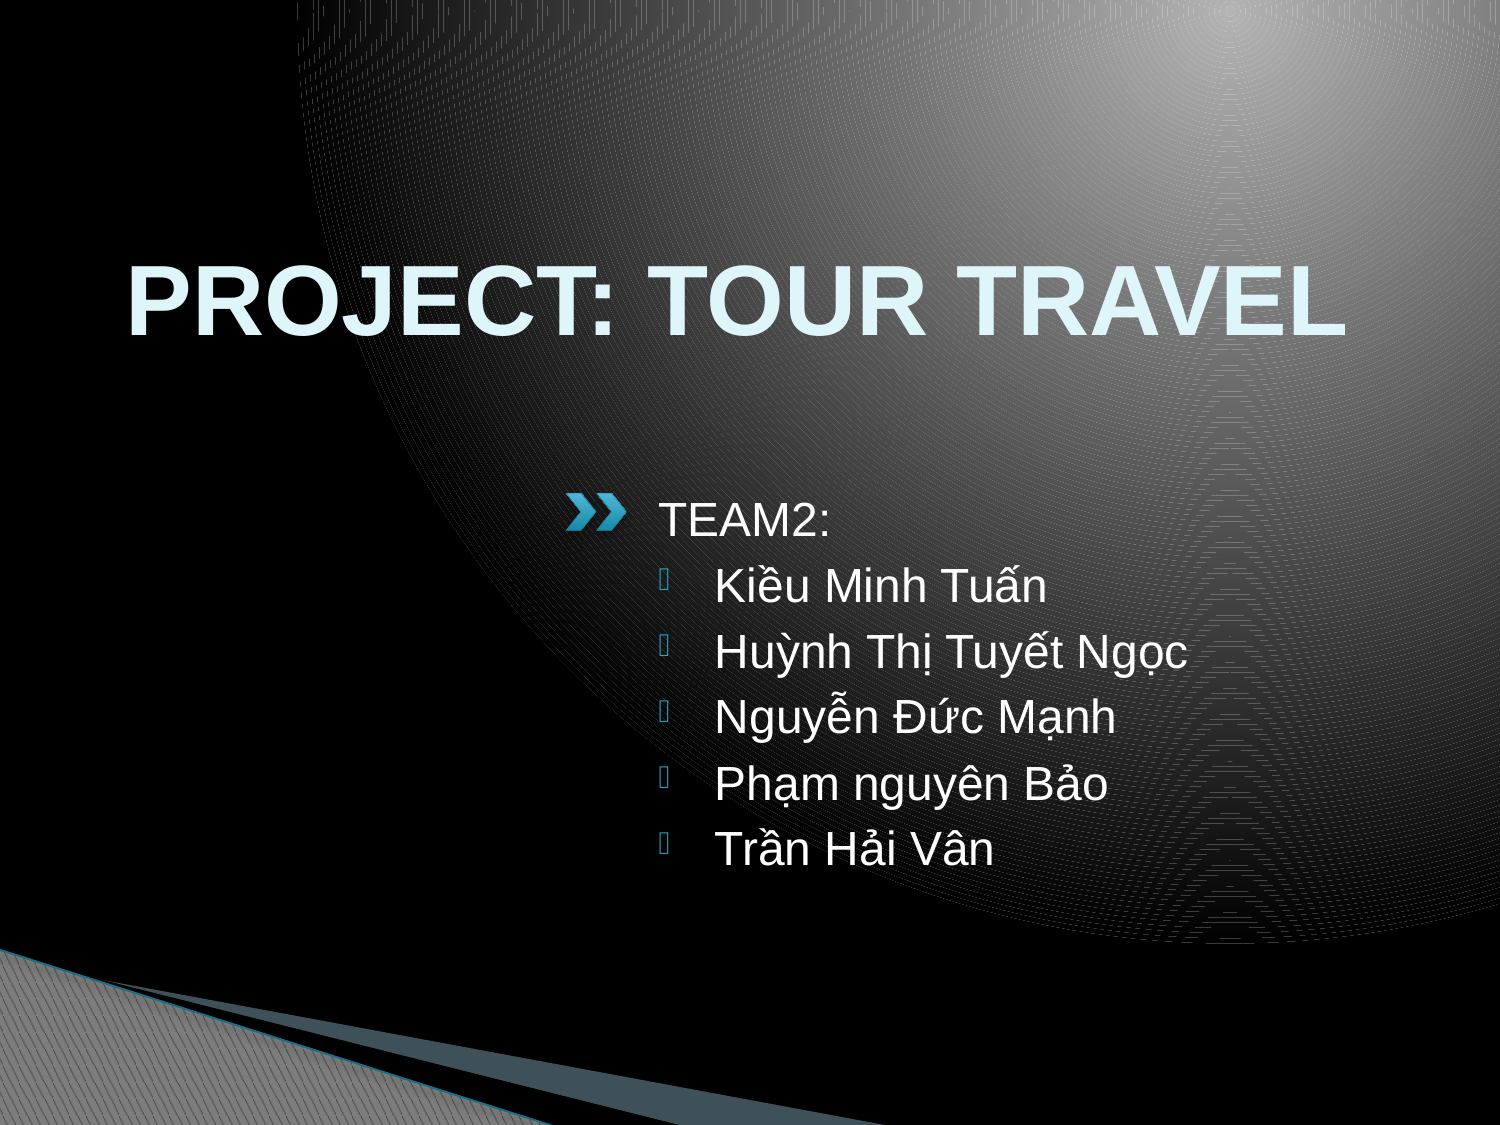

# PROJECT: TOUR TRAVEL
TEAM2:
Kiều Minh Tuấn
Huỳnh Thị Tuyết Ngọc
Nguyễn Đức Mạnh
Phạm nguyên Bảo
Trần Hải Vân